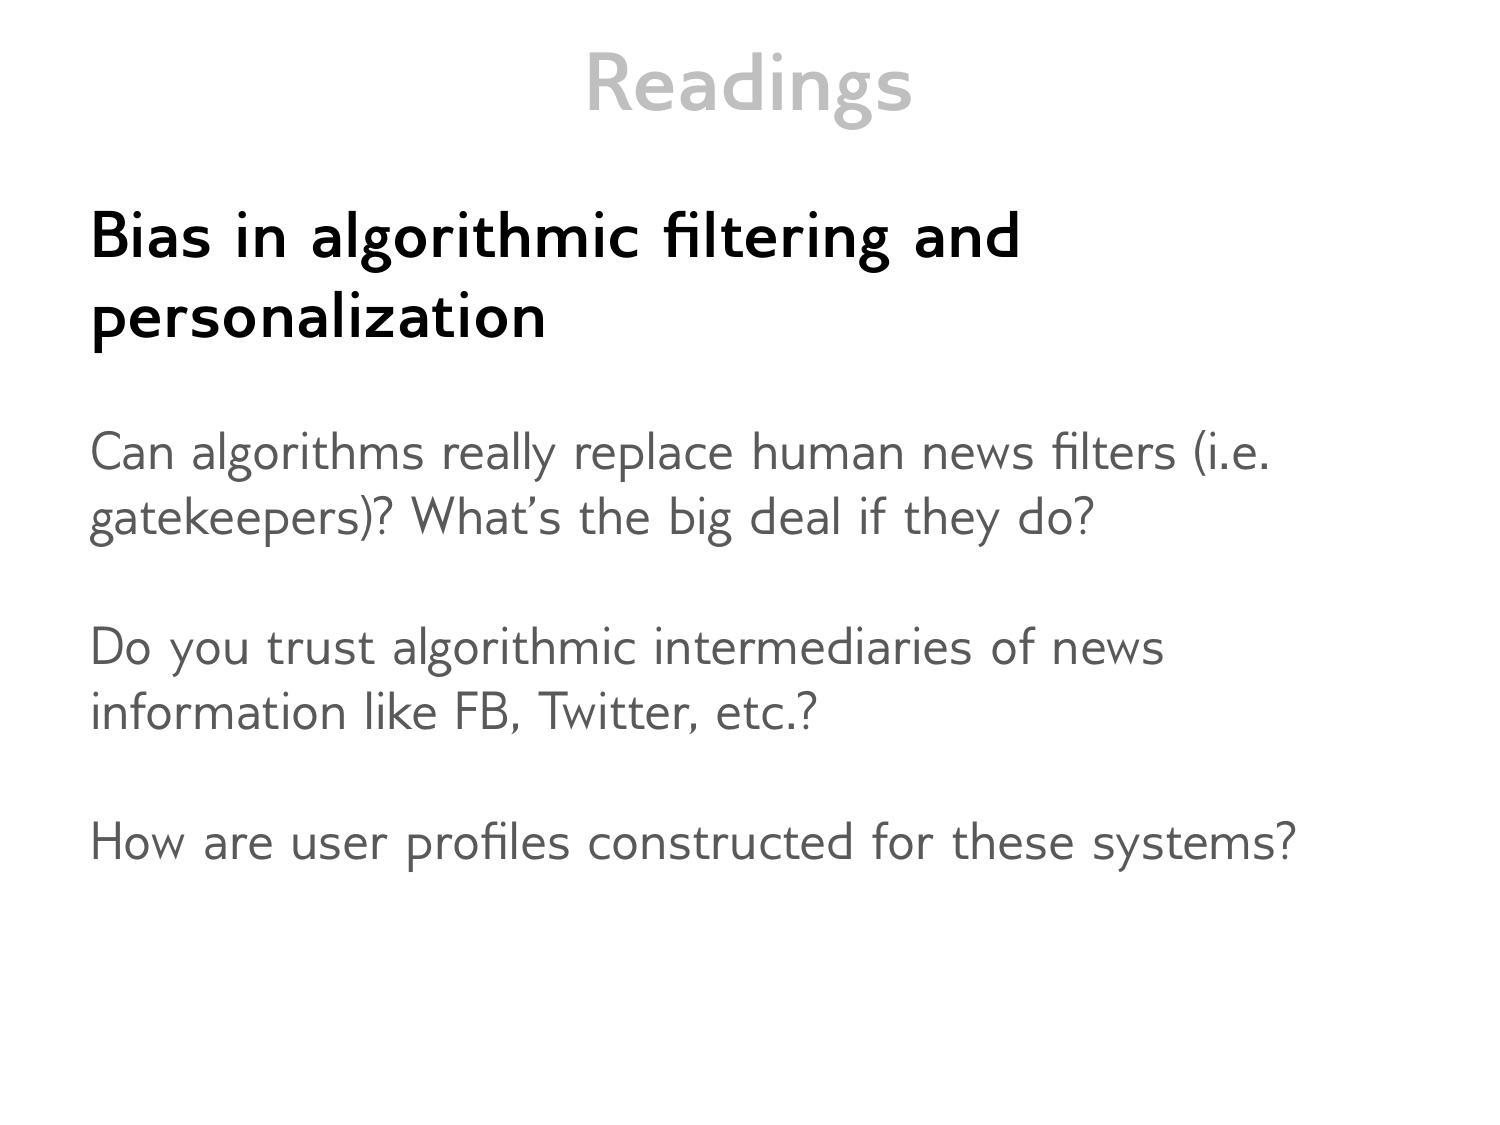

# Readings
Bias in algorithmic filtering and personalization

Can algorithms really replace human news filters (i.e. gatekeepers)? What’s the big deal if they do?

Do you trust algorithmic intermediaries of news information like FB, Twitter, etc.?

How are user profiles constructed for these systems?